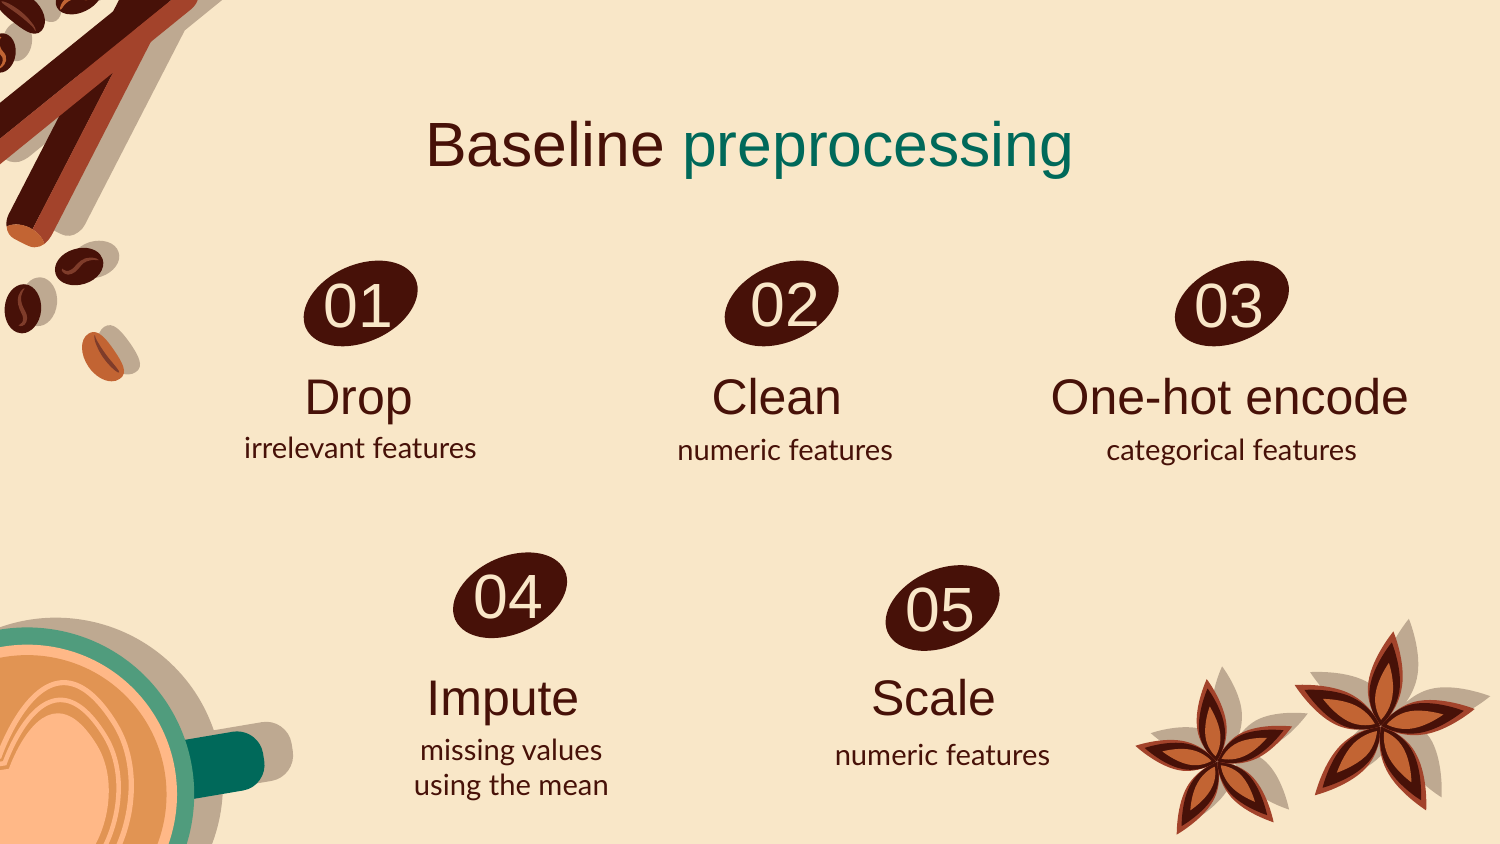

# Baseline preprocessing

02
01
03
Drop
One-hot encode
Clean
irrelevant features
numeric features
categorical features

04

05

Impute
Scale
missing values using the mean
numeric features